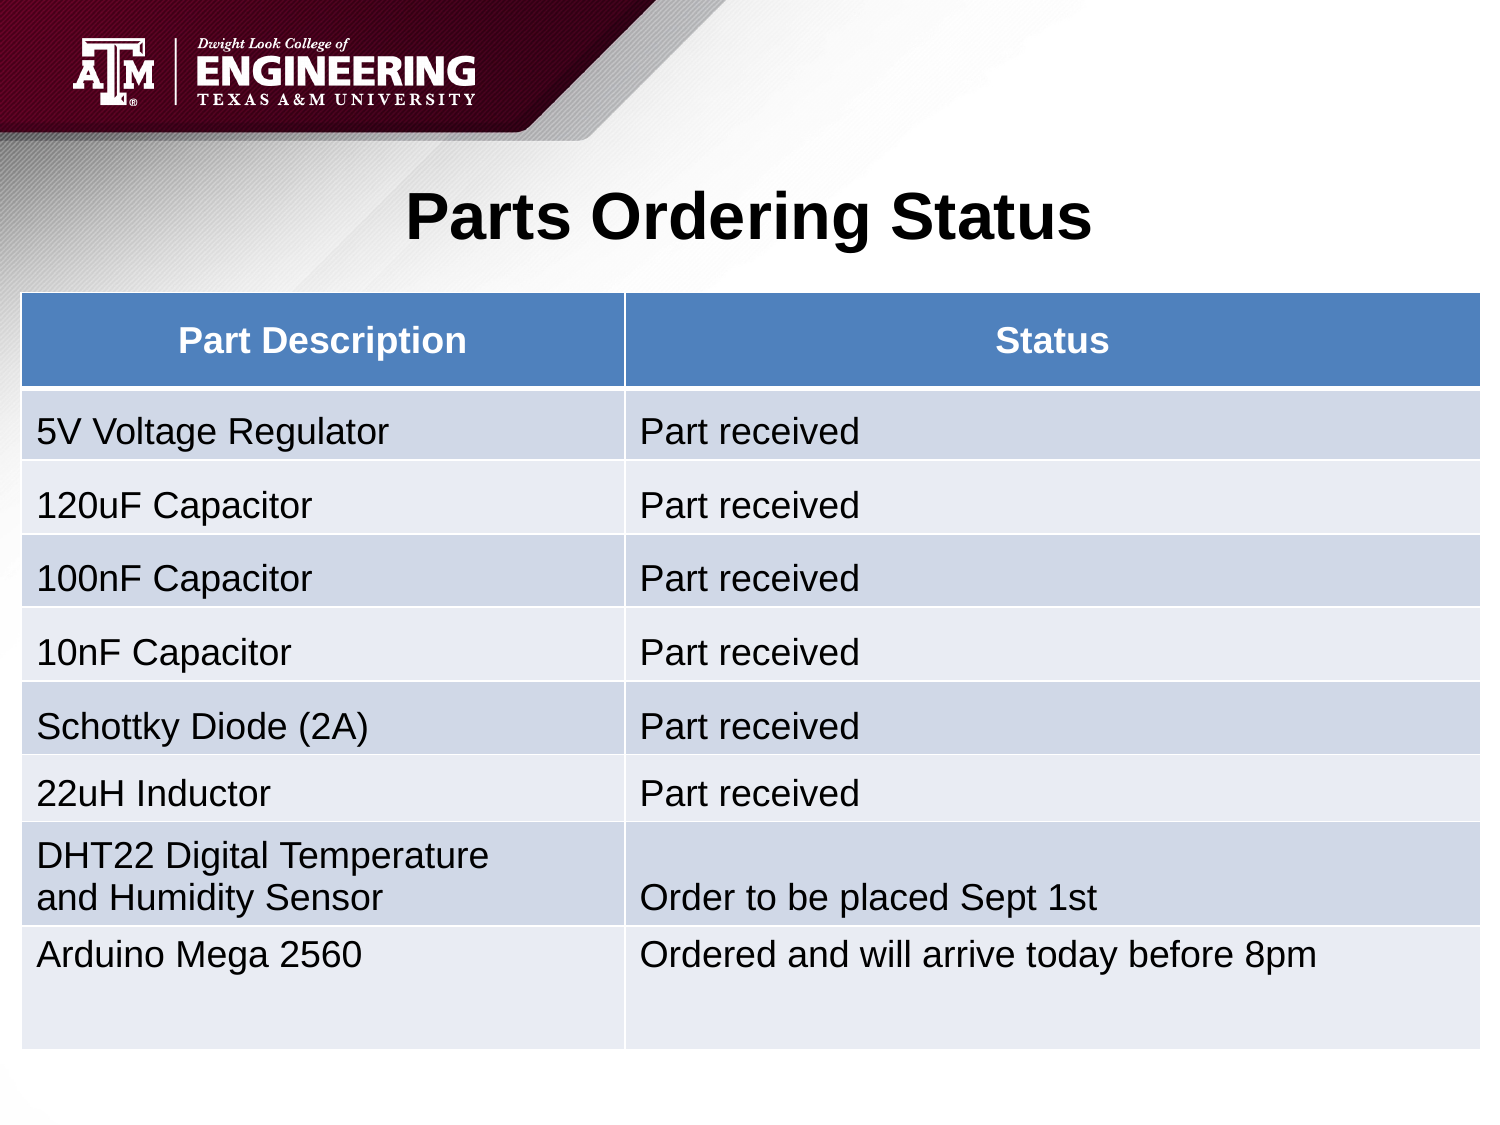

# Parts Ordering Status
| Part Description​ | Status |
| --- | --- |
| 5V Voltage Regulator | Part received |
| 120uF Capacitor | Part received |
| 100nF Capacitor | Part received |
| 10nF Capacitor | Part received |
| Schottky Diode (2A) | ​Part received |
| 22uH Inductor | ​Part received |
| ​DHT22 Digital Temperature and Humidity Sensor | ​Order to be placed Sept 1st |
| Arduino Mega 2560 | Ordered and will arrive today before 8pm |